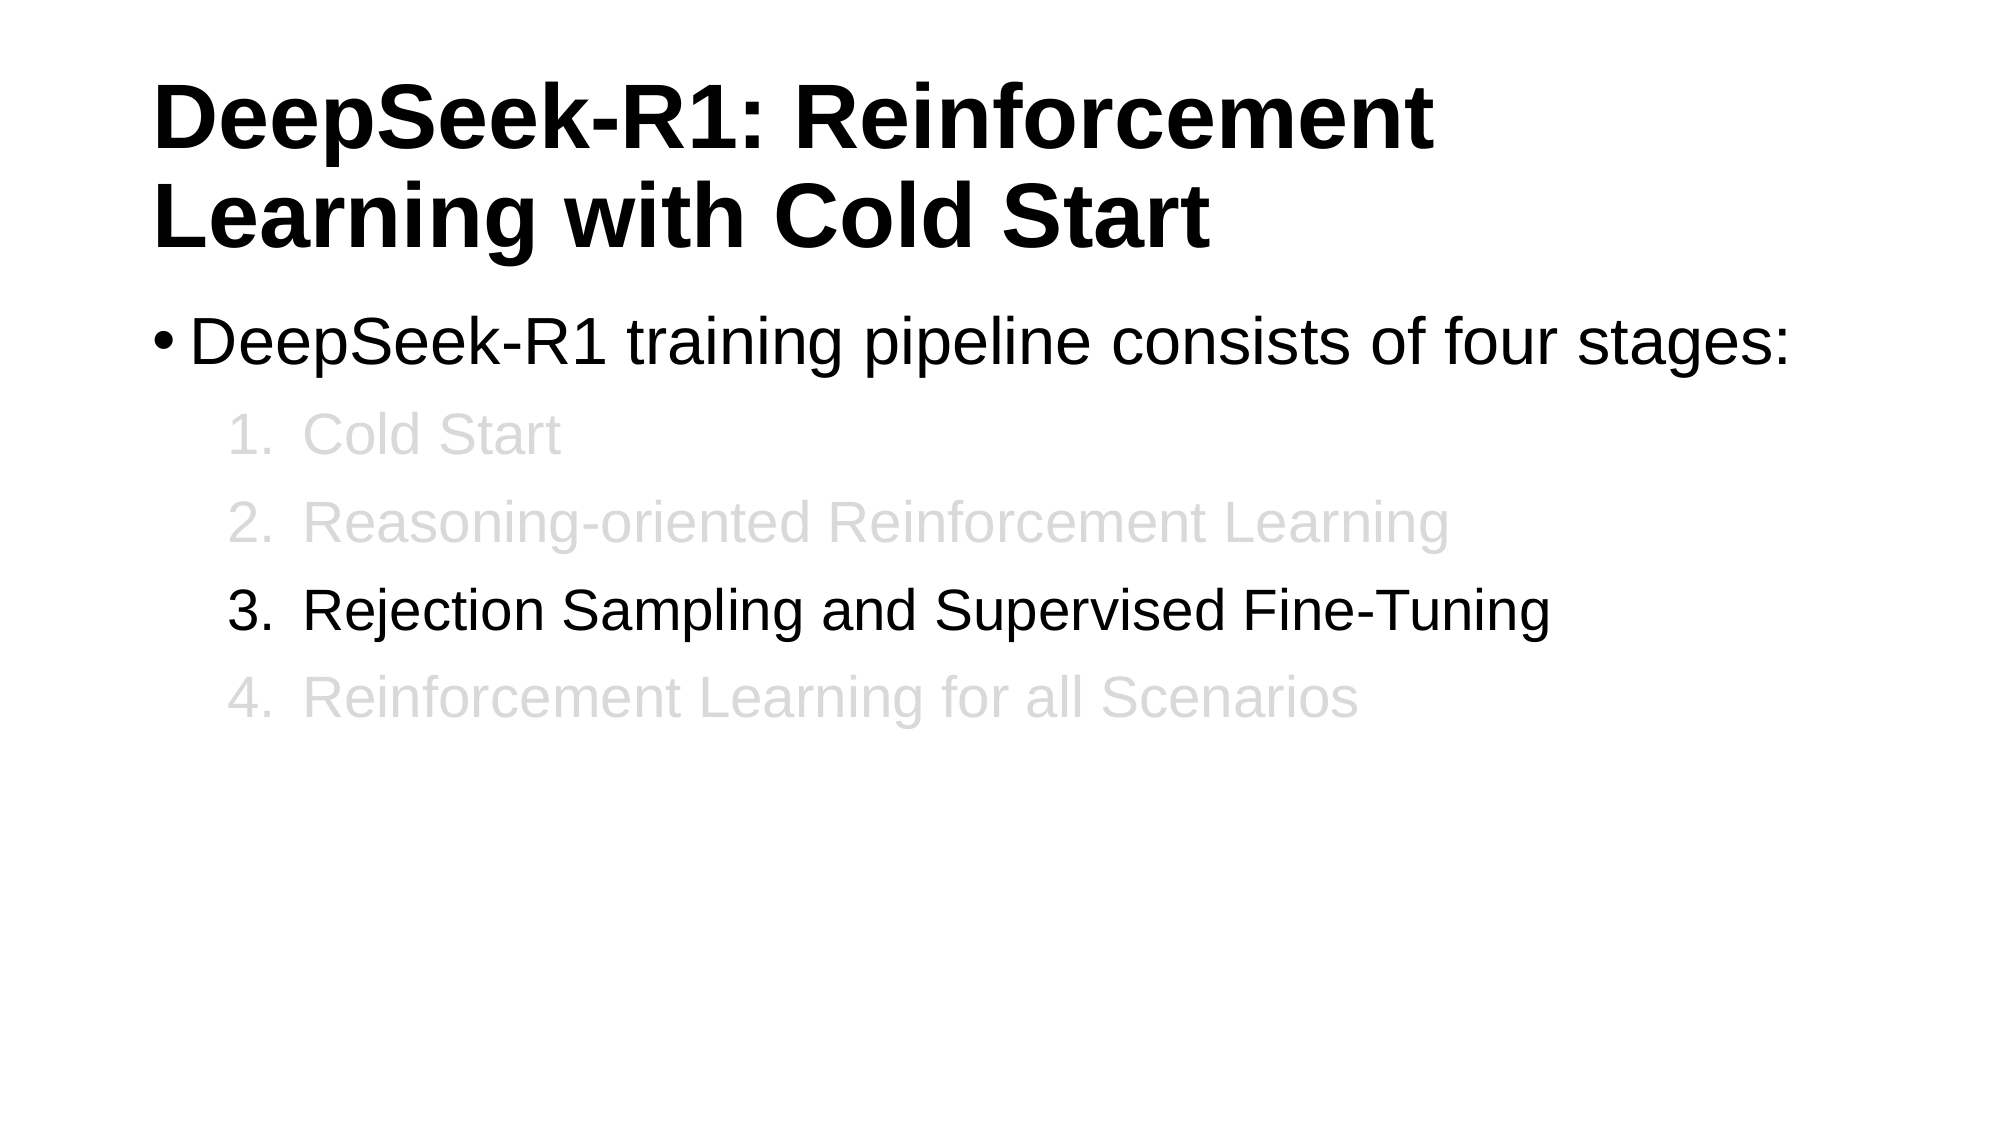

# DeepSeek-R1: Reinforcement Learning with Cold Start
DeepSeek-R1 training pipeline consists of four stages:
Cold Start
Reasoning-oriented Reinforcement Learning
Rejection Sampling and Supervised Fine-Tuning
Reinforcement Learning for all Scenarios